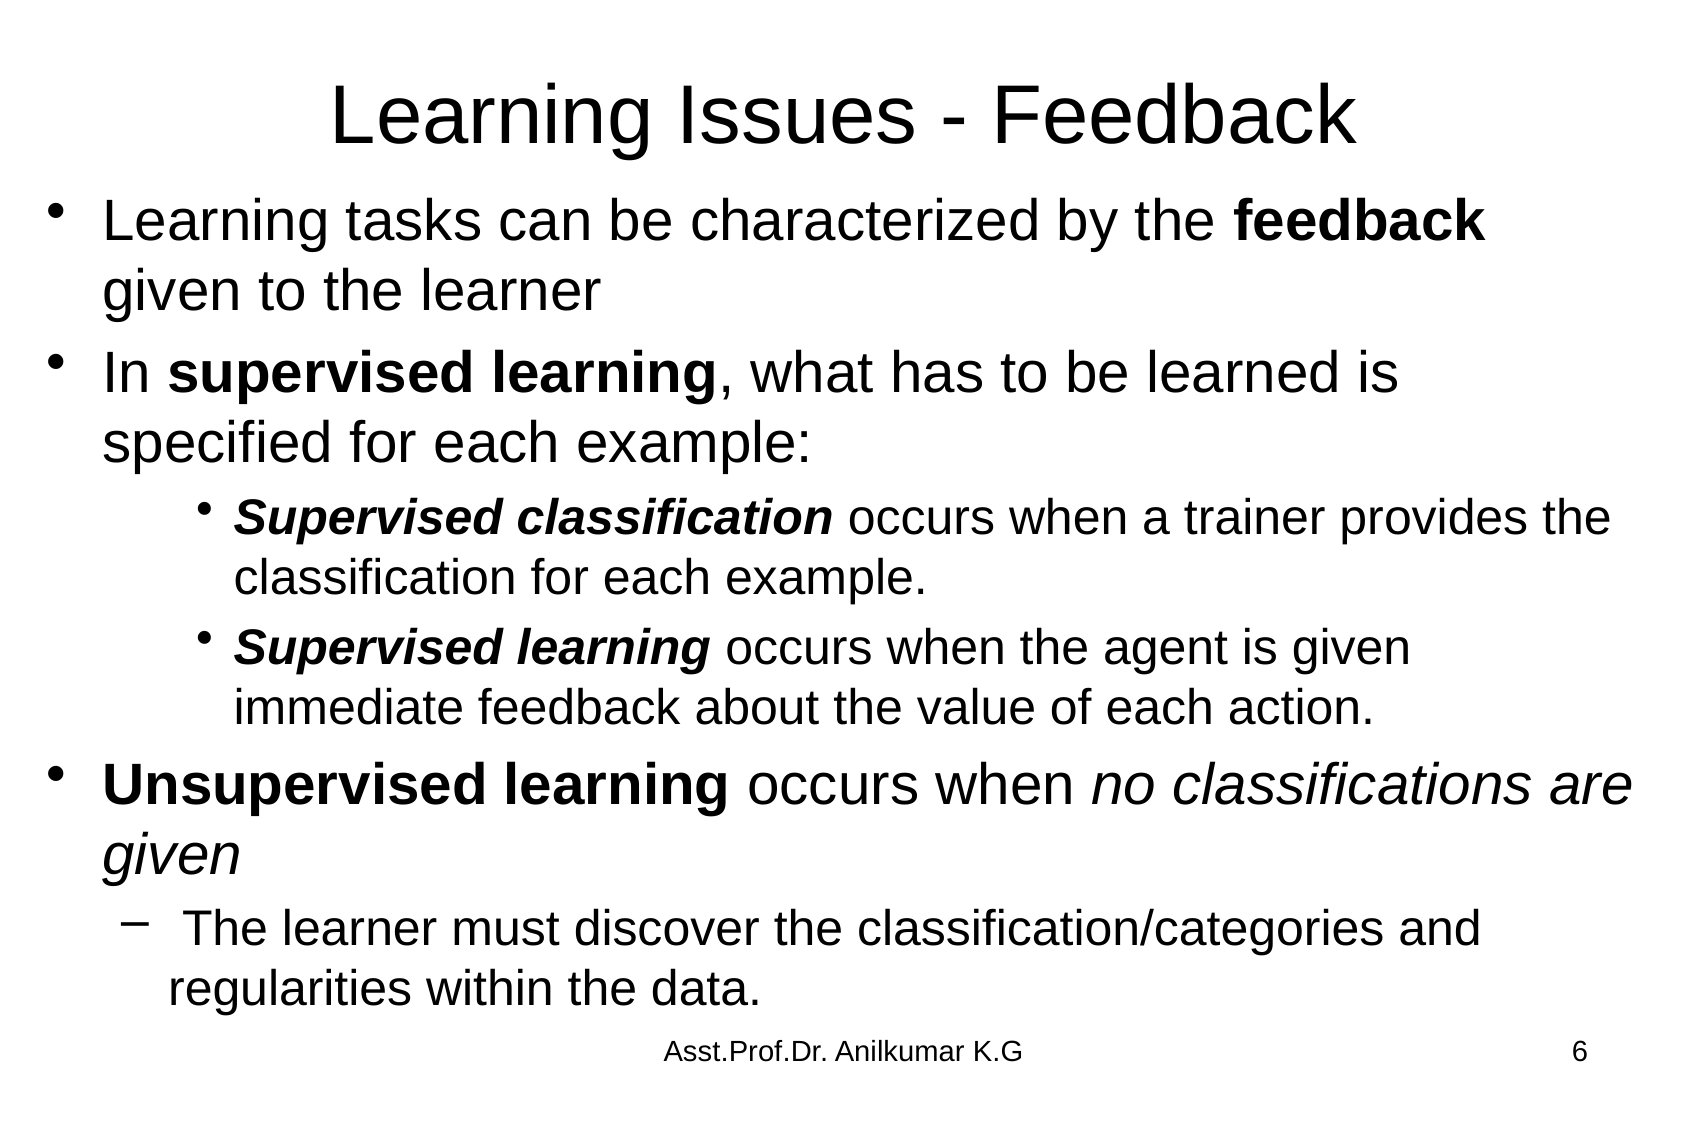

# Learning Issues - Feedback
Learning tasks can be characterized by the feedback given to the learner
In supervised learning, what has to be learned is specified for each example:
Supervised classification occurs when a trainer provides the classification for each example.
Supervised learning occurs when the agent is given immediate feedback about the value of each action.
Unsupervised learning occurs when no classifications are given
 The learner must discover the classification/categories and regularities within the data.

Asst.Prof.Dr. Anilkumar K.G
6